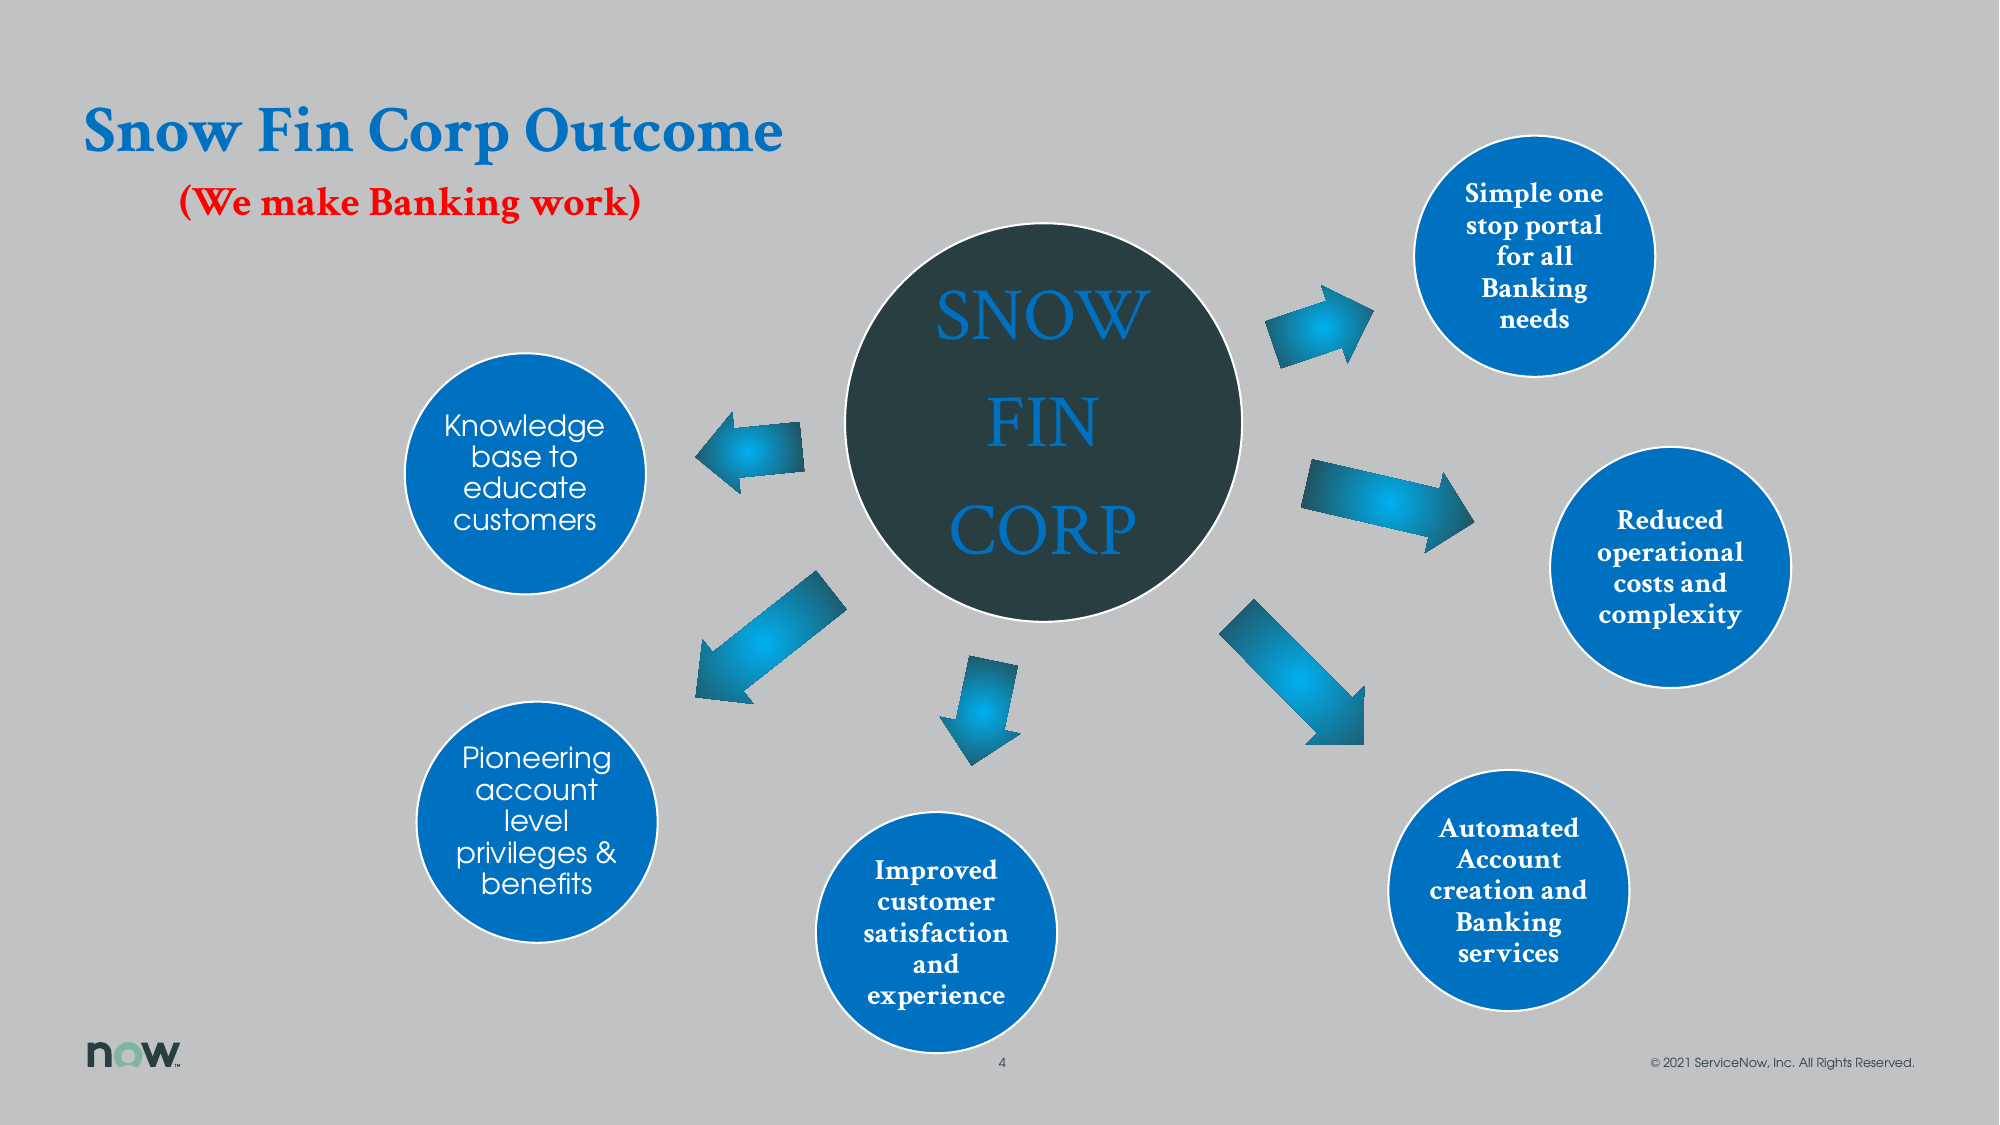

# Snow Fin Corp Outcome

Simple one stop portal for all Banking needs

SNOW
FIN
CORP

Knowledge base to educate customers

Reduced operational costs and complexity

Pioneering account level privileges & benefits

Automated Account creation and Banking services

Improved customer satisfaction and experience
(We make Banking work)